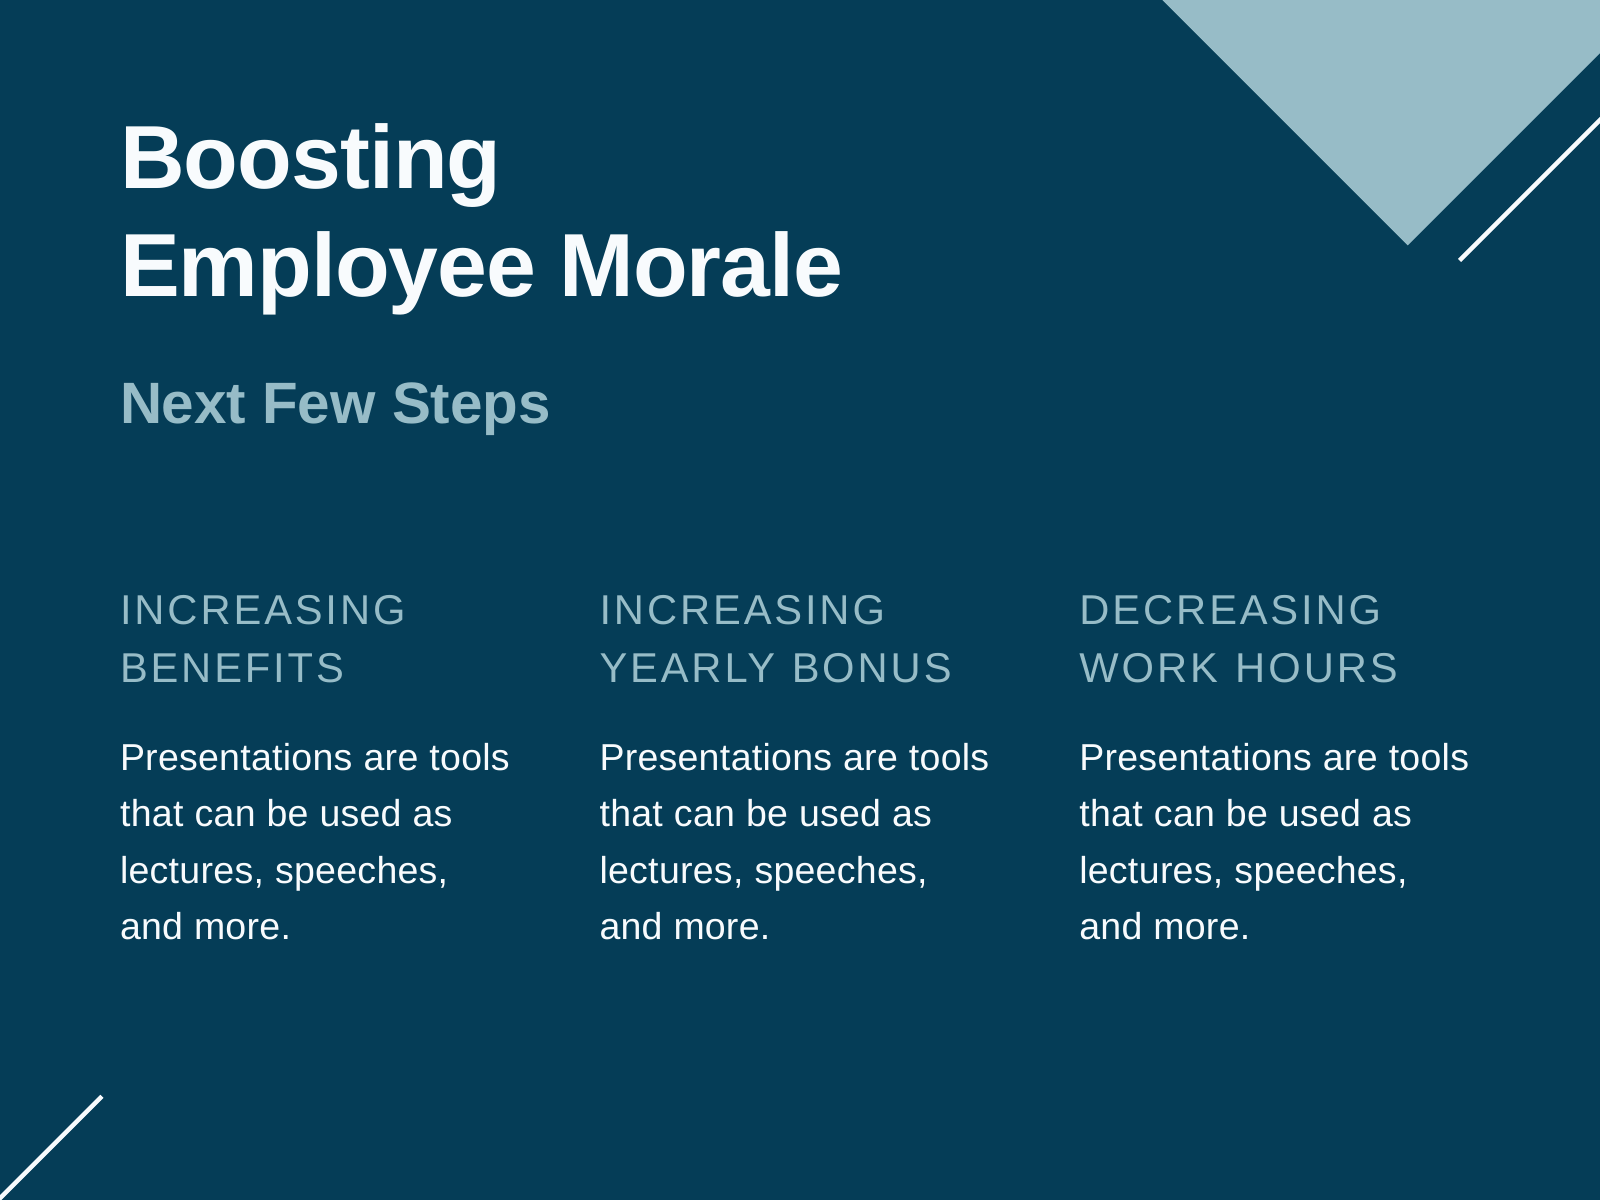

Boosting
Employee Morale
Next Few Steps
INCREASING BENEFITS
Presentations are tools that can be used as lectures, speeches, and more.
INCREASING
YEARLY BONUS
Presentations are tools that can be used as lectures, speeches, and more.
DECREASING
WORK HOURS
Presentations are tools that can be used as lectures, speeches, and more.